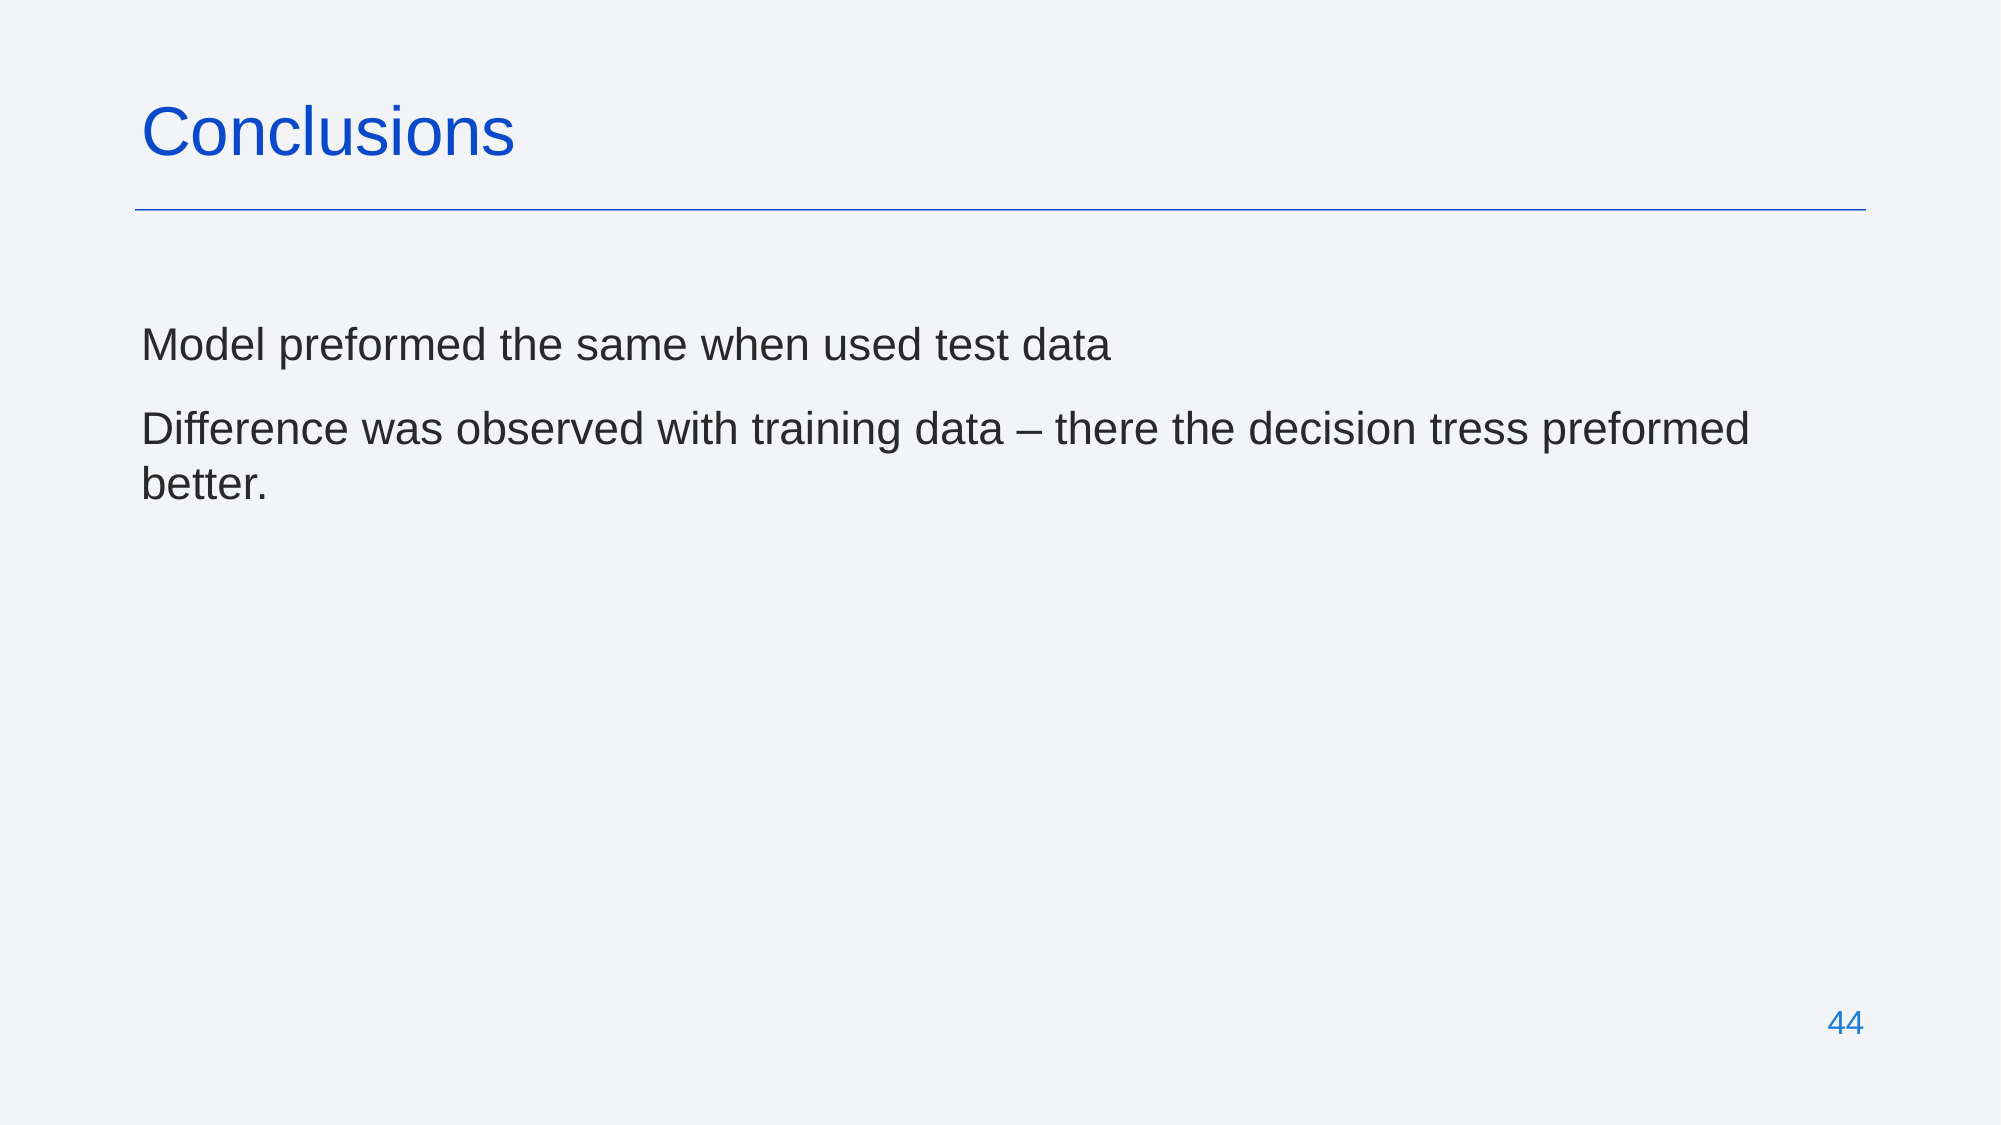

Conclusions
Model preformed the same when used test data
Difference was observed with training data – there the decision tress preformed better.
44